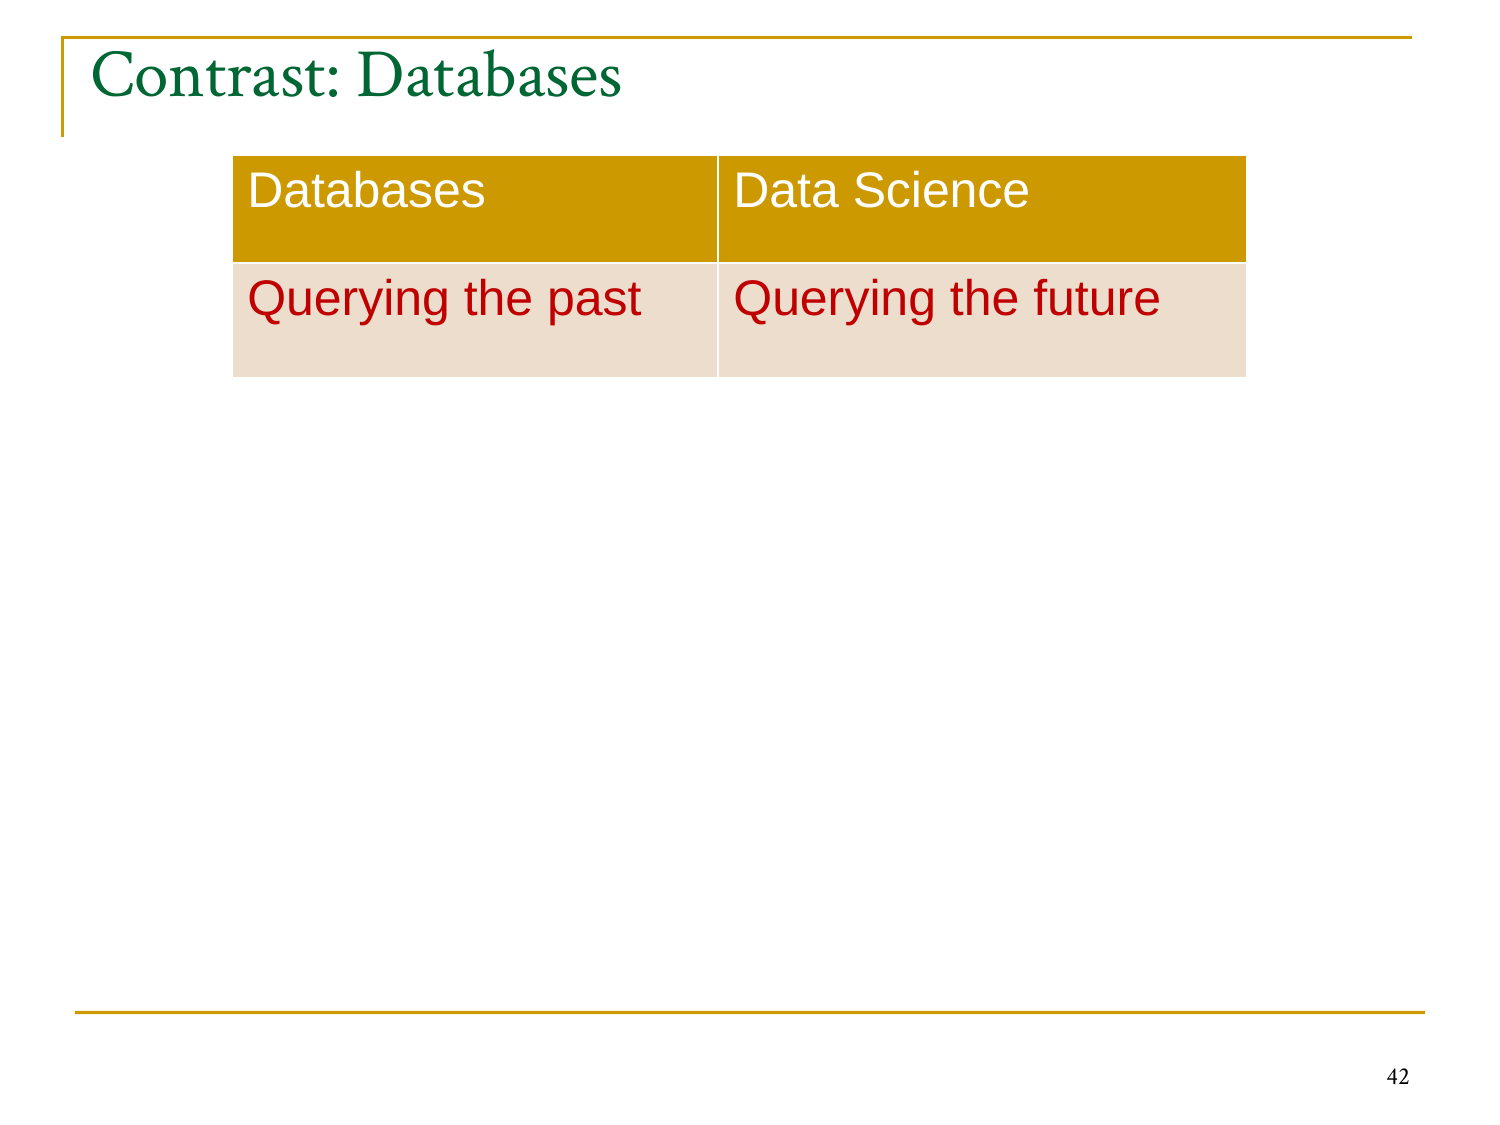

# Contrast: Databases
| Databases | Data Science |
| --- | --- |
| Querying the past | Querying the future |
42